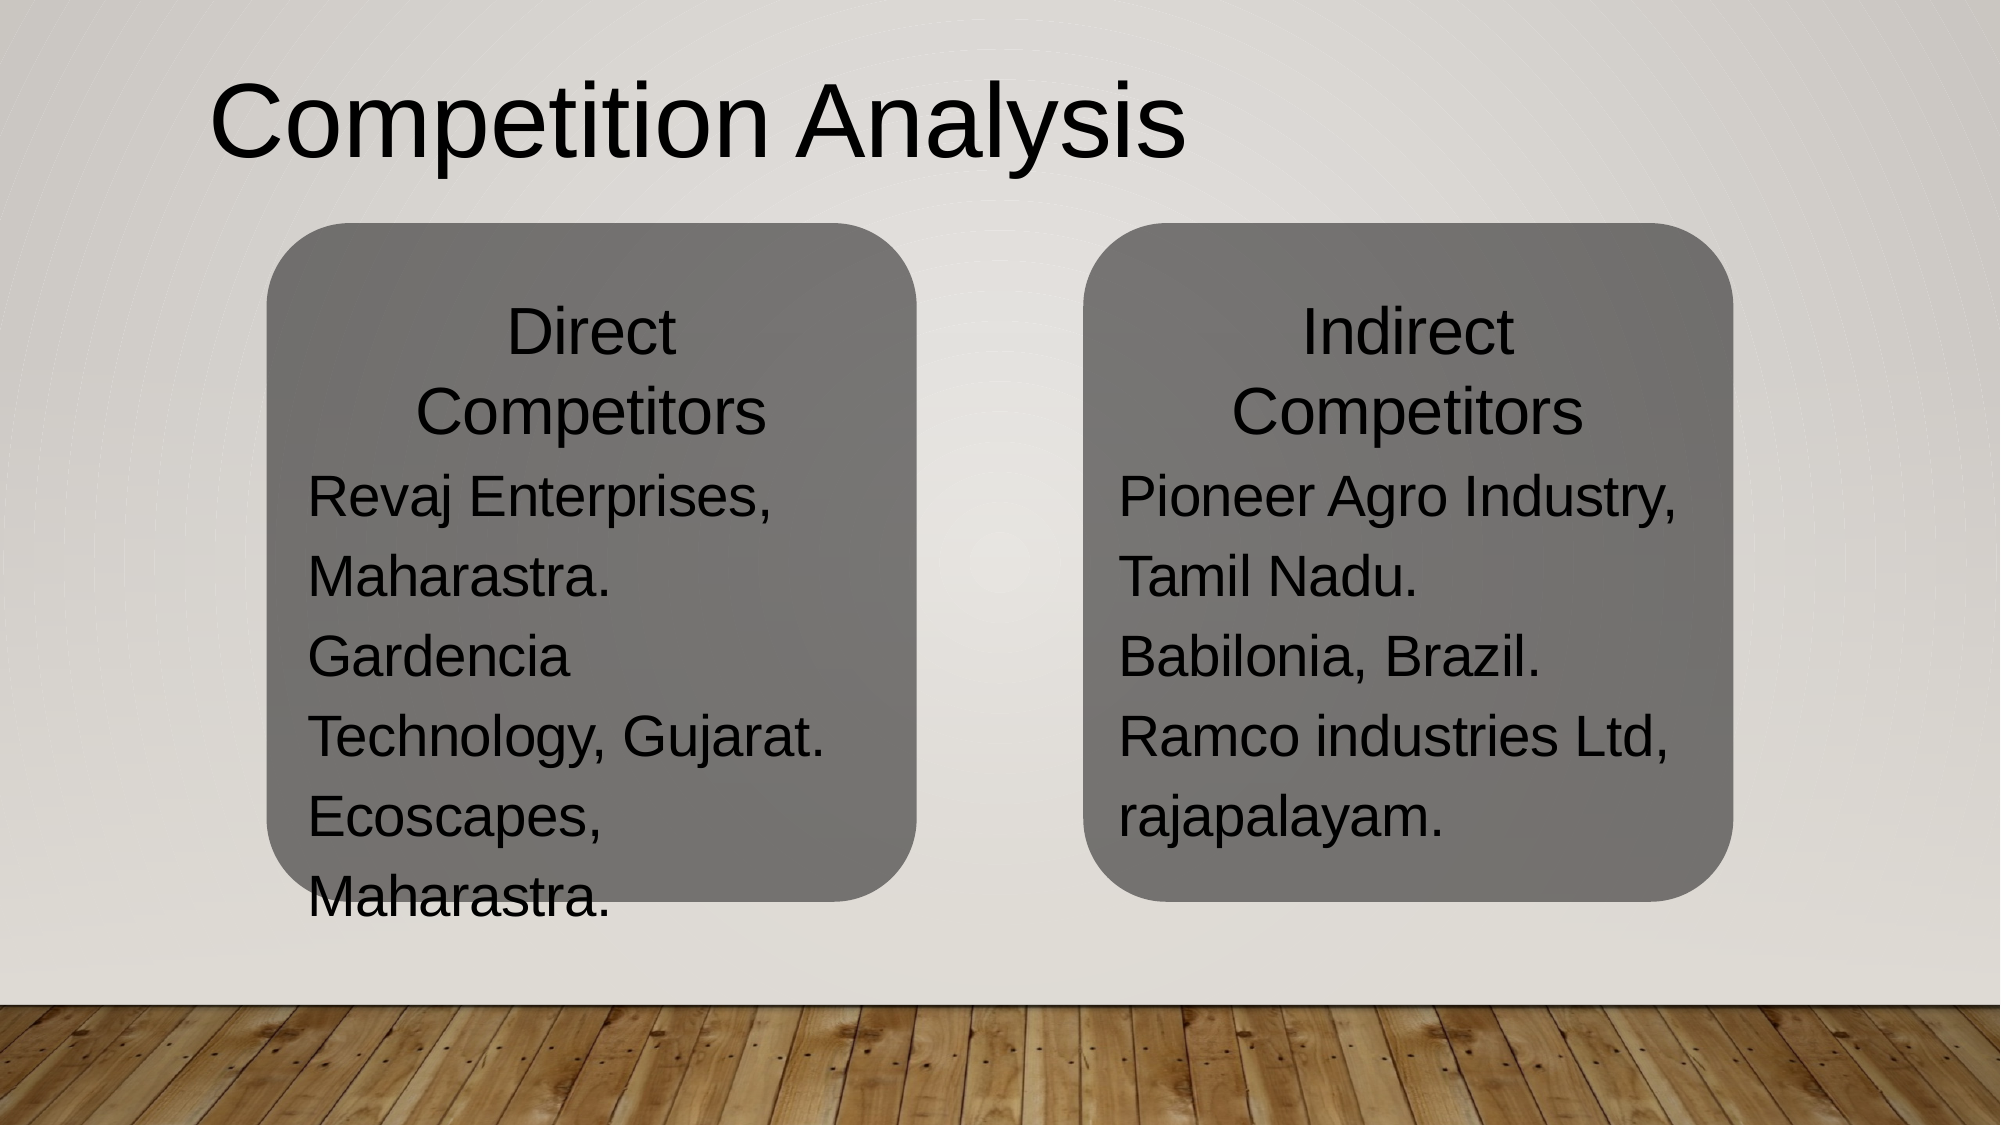

Competition Analysis

Direct
Competitors
Revaj Enterprises, Maharastra.
Gardencia Technology, Gujarat.
Ecoscapes, Maharastra.
Indirect
Competitors
Pioneer Agro Industry, Tamil Nadu.
Babilonia, Brazil.
Ramco industries Ltd, rajapalayam.